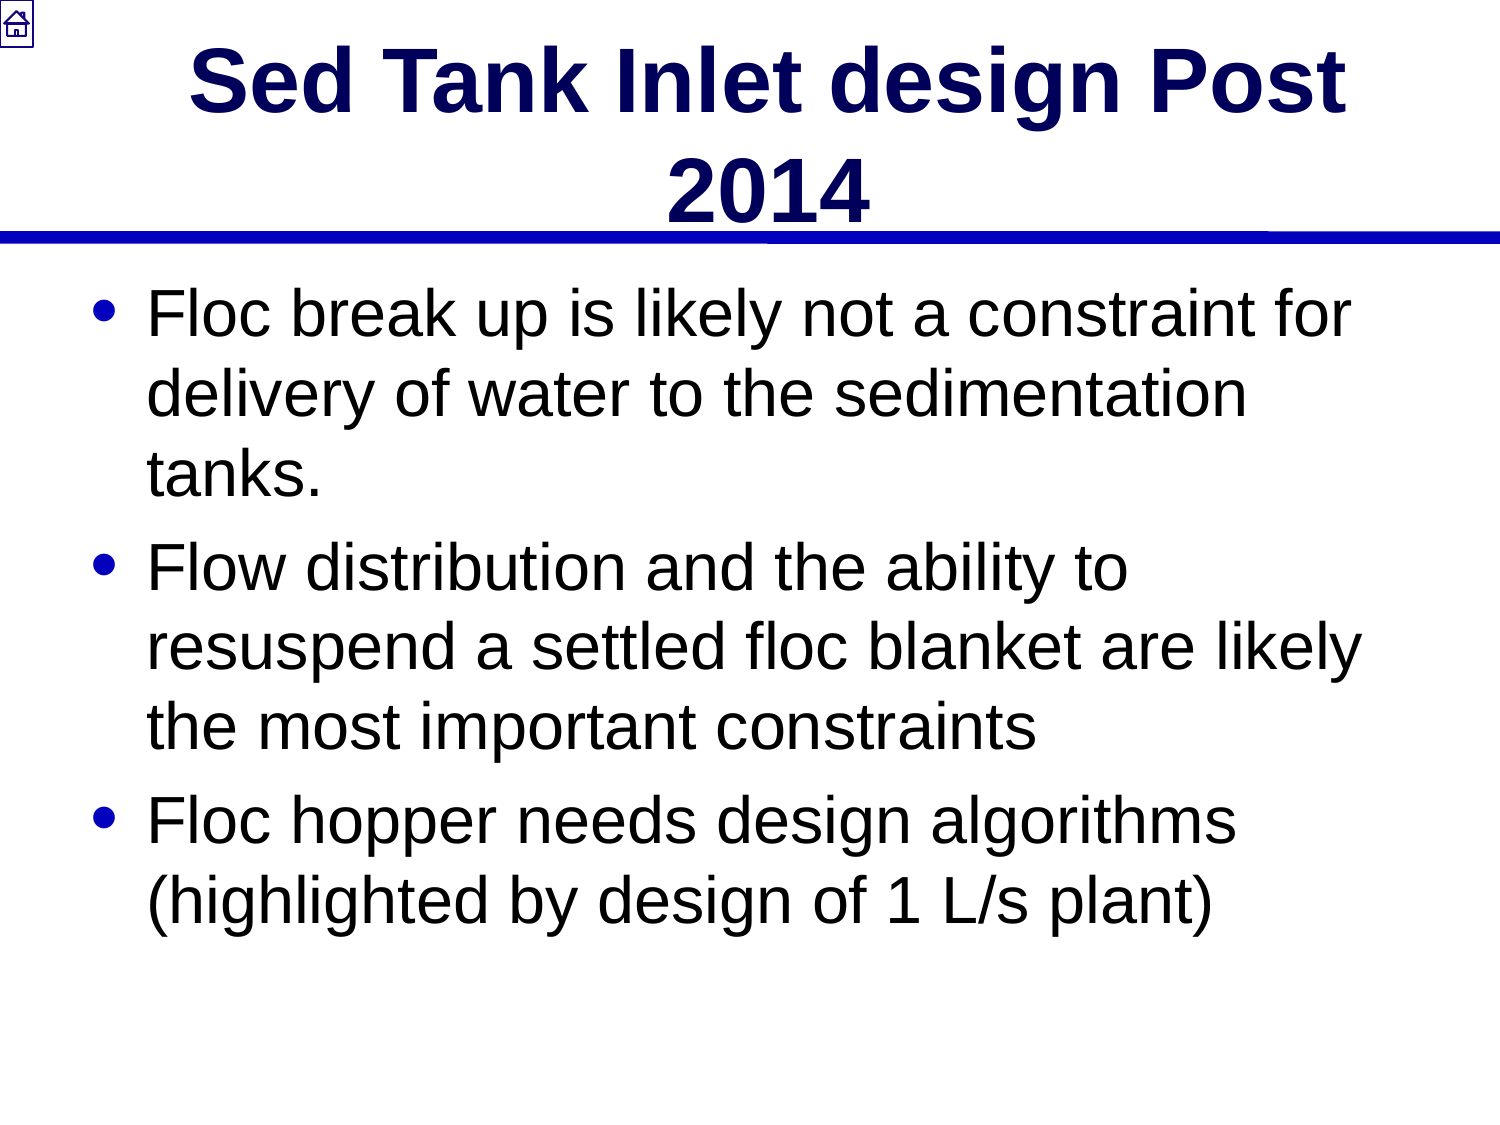

# Sed Tank Inlet design Post 2014
Floc break up is likely not a constraint for delivery of water to the sedimentation tanks.
Flow distribution and the ability to resuspend a settled floc blanket are likely the most important constraints
Floc hopper needs design algorithms (highlighted by design of 1 L/s plant)